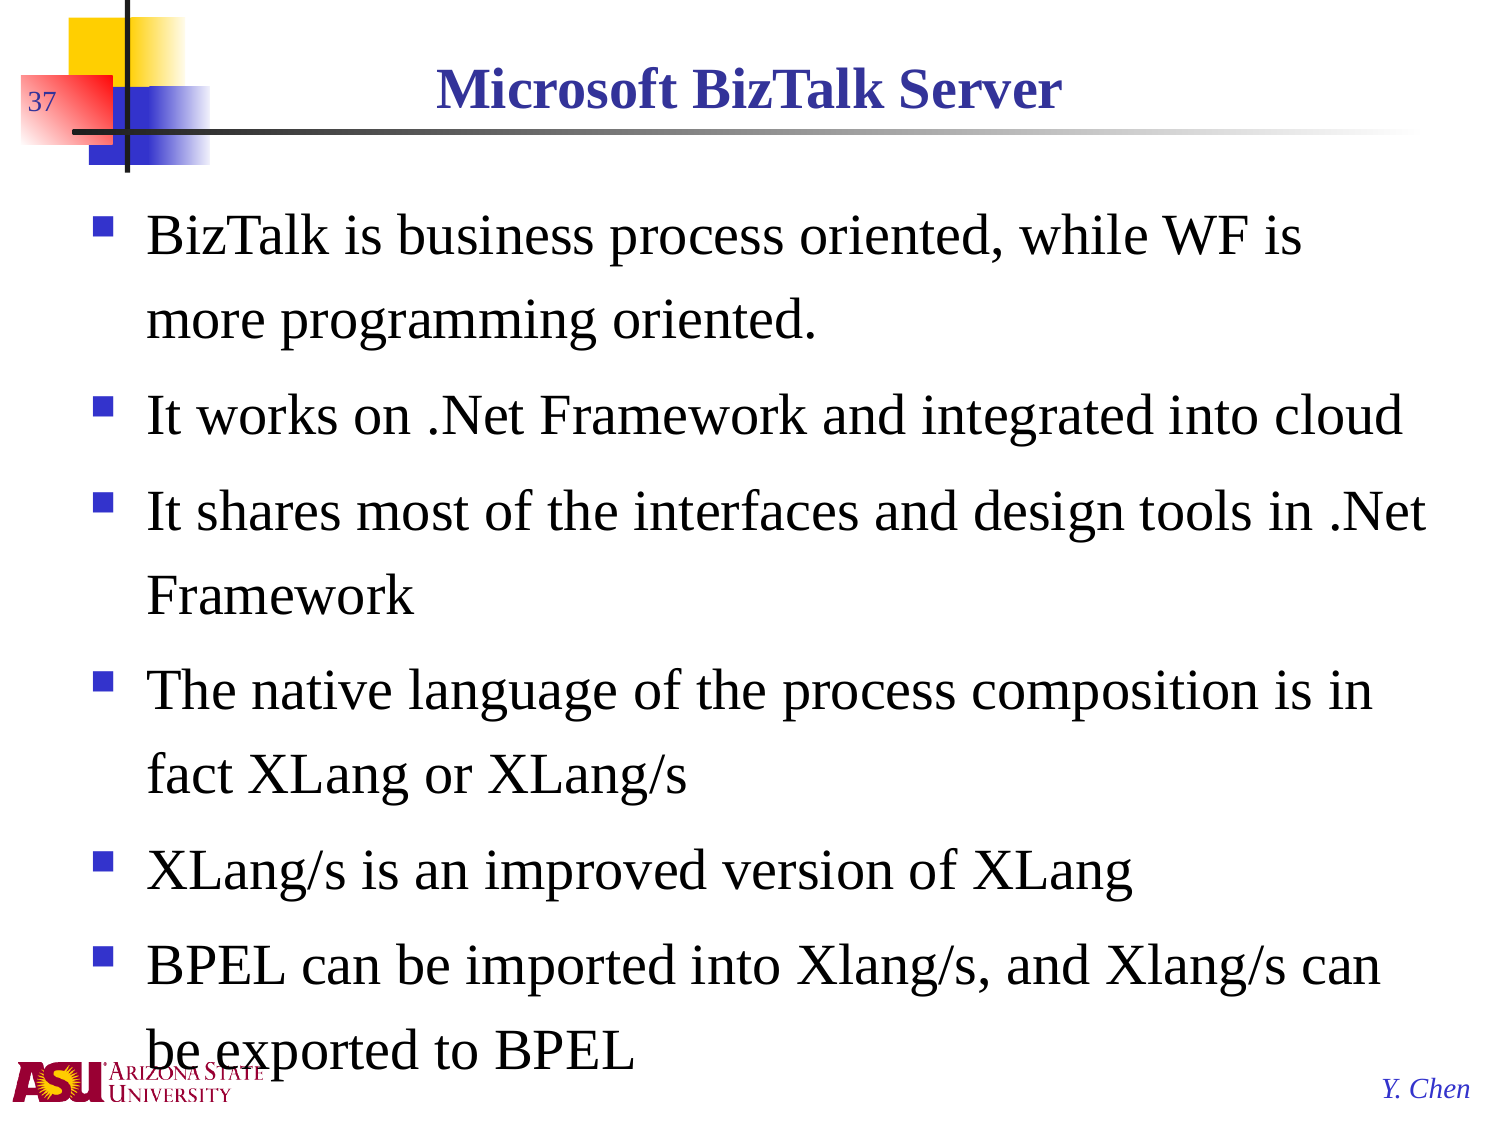

# Microsoft BizTalk Server
37
BizTalk is business process oriented, while WF is more programming oriented.
It works on .Net Framework and integrated into cloud
It shares most of the interfaces and design tools in .Net Framework
The native language of the process composition is in fact XLang or XLang/s
XLang/s is an improved version of XLang
BPEL can be imported into Xlang/s, and Xlang/s can be exported to BPEL